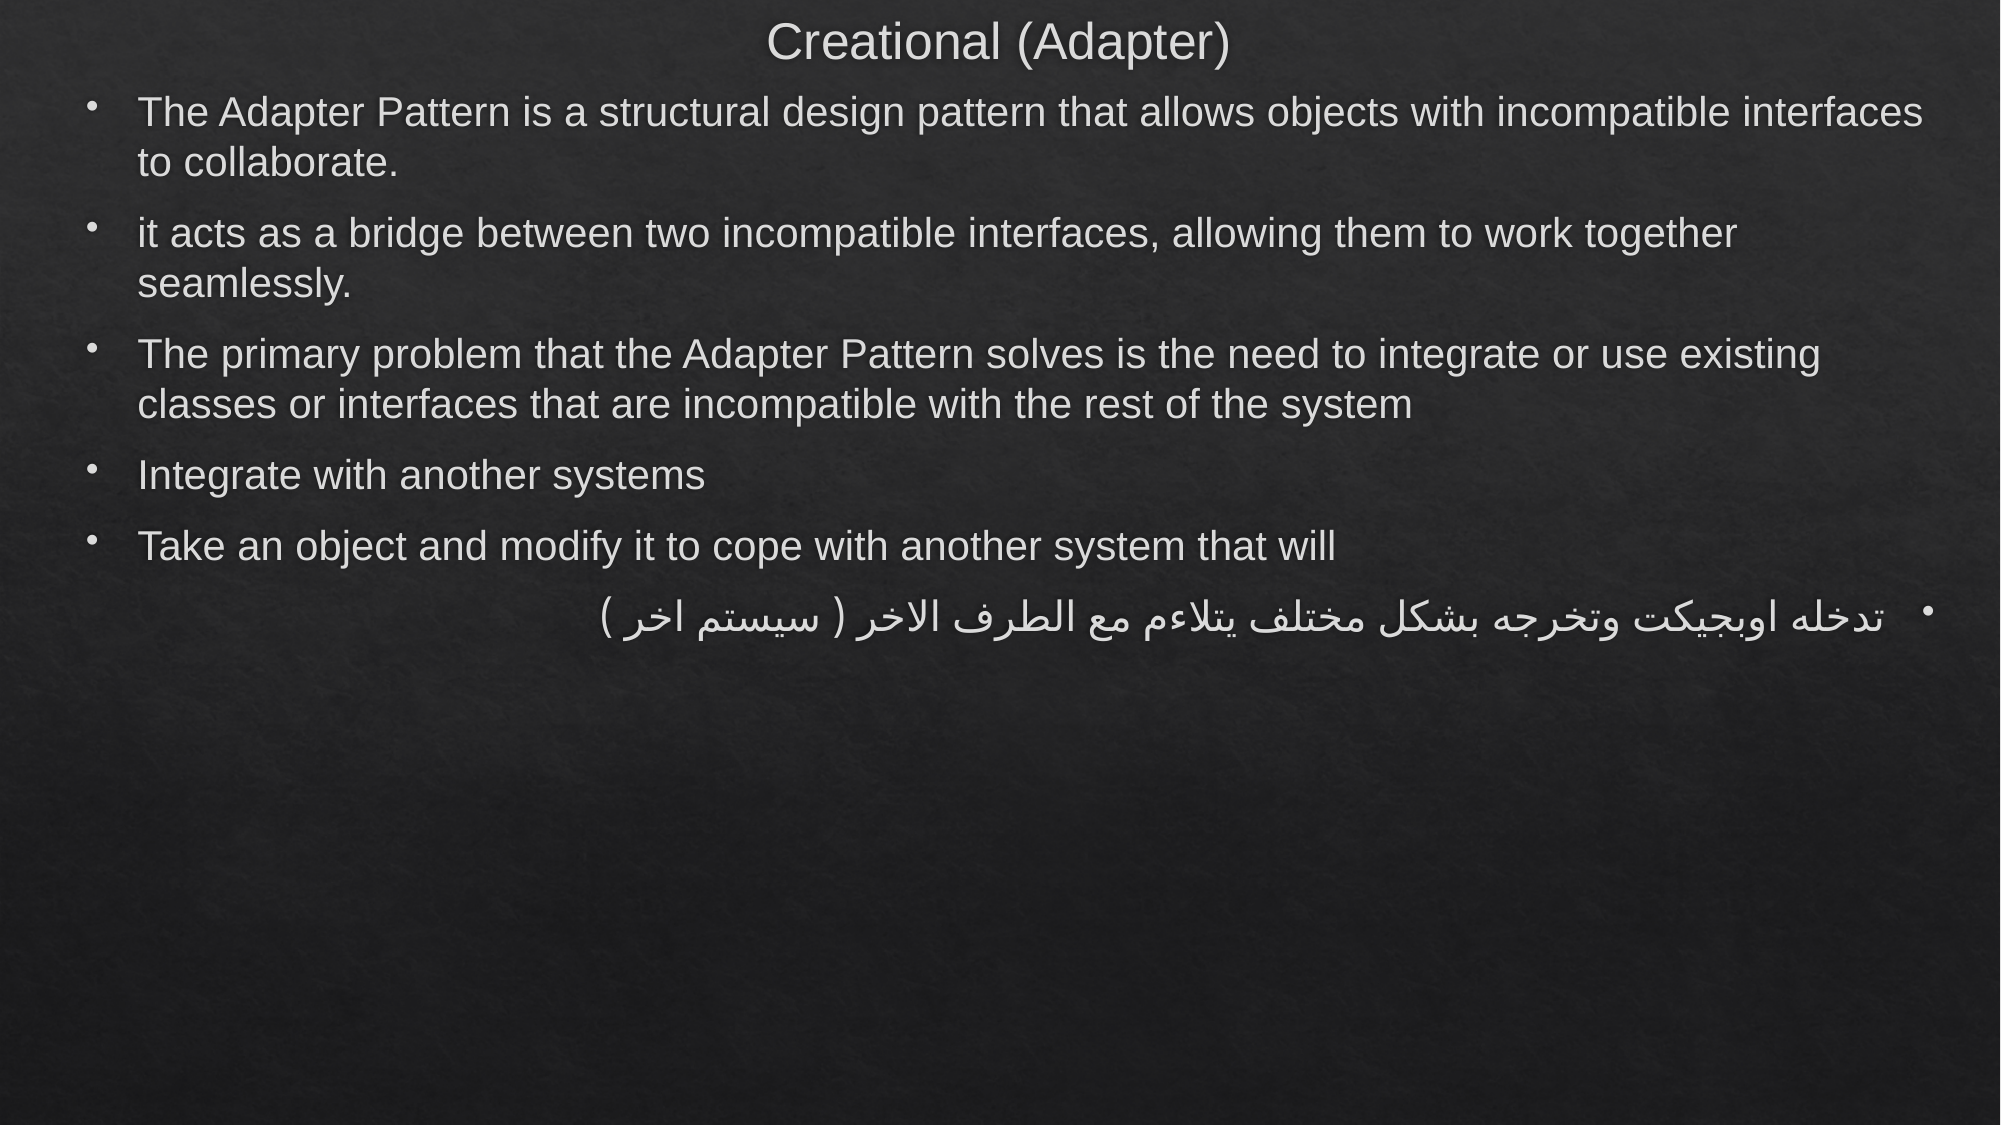

# Creational (Adapter)
The Adapter Pattern is a structural design pattern that allows objects with incompatible interfaces to collaborate.
it acts as a bridge between two incompatible interfaces, allowing them to work together seamlessly.
The primary problem that the Adapter Pattern solves is the need to integrate or use existing classes or interfaces that are incompatible with the rest of the system
Integrate with another systems
Take an object and modify it to cope with another system that will
تدخله اوبجيكت وتخرجه بشكل مختلف يتلاءم مع الطرف الاخر ( سيستم اخر )